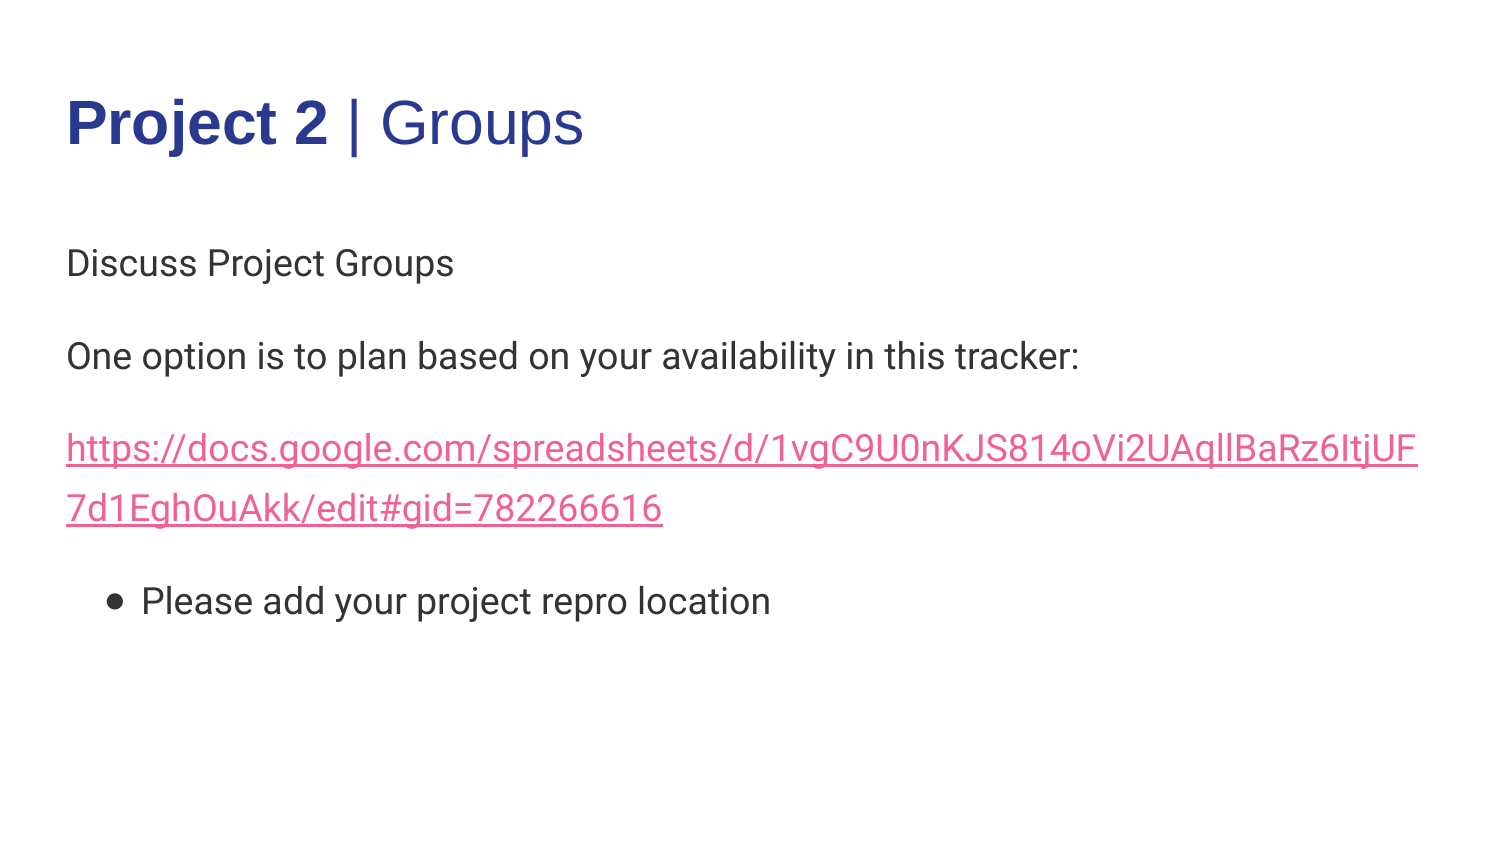

# Project 2 | Groups
Discuss Project Groups
One option is to plan based on your availability in this tracker:
https://docs.google.com/spreadsheets/d/1vgC9U0nKJS814oVi2UAqllBaRz6ItjUF7d1EghOuAkk/edit#gid=782266616
Please add your project repro location